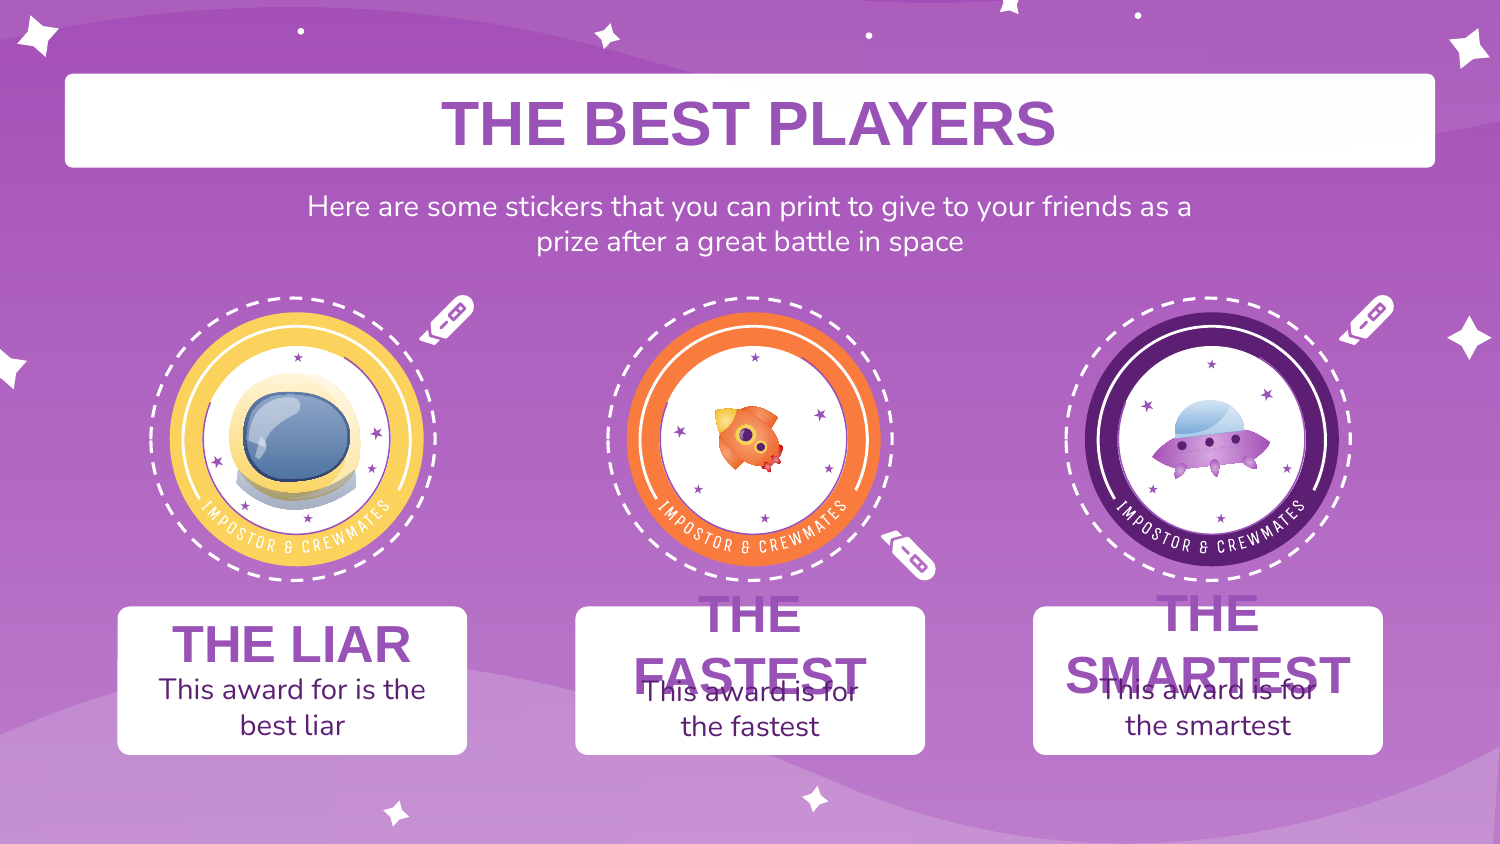

# THE BEST PLAYERS
Here are some stickers that you can print to give to your friends as a prize after a great battle in space

THE LIAR
THE SMARTEST
THE FASTEST
This award for is the best liar
This award is for
the smartest
This award is for
the fastest